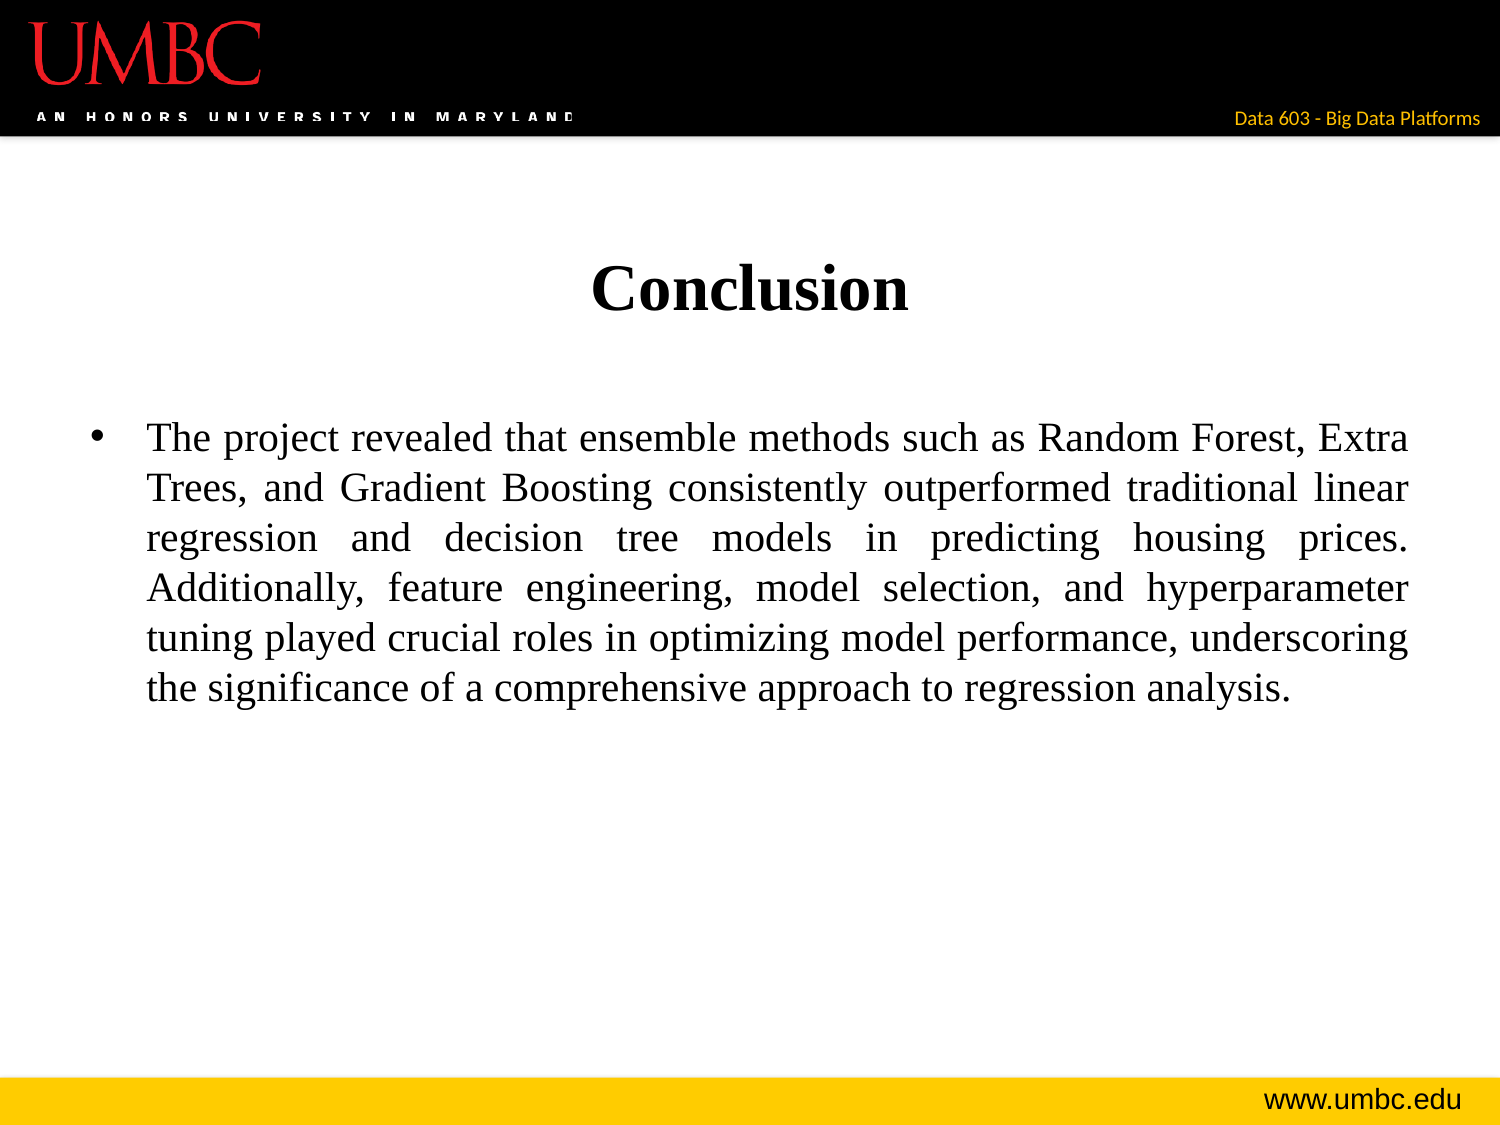

# Conclusion
The project revealed that ensemble methods such as Random Forest, Extra Trees, and Gradient Boosting consistently outperformed traditional linear regression and decision tree models in predicting housing prices. Additionally, feature engineering, model selection, and hyperparameter tuning played crucial roles in optimizing model performance, underscoring the significance of a comprehensive approach to regression analysis.